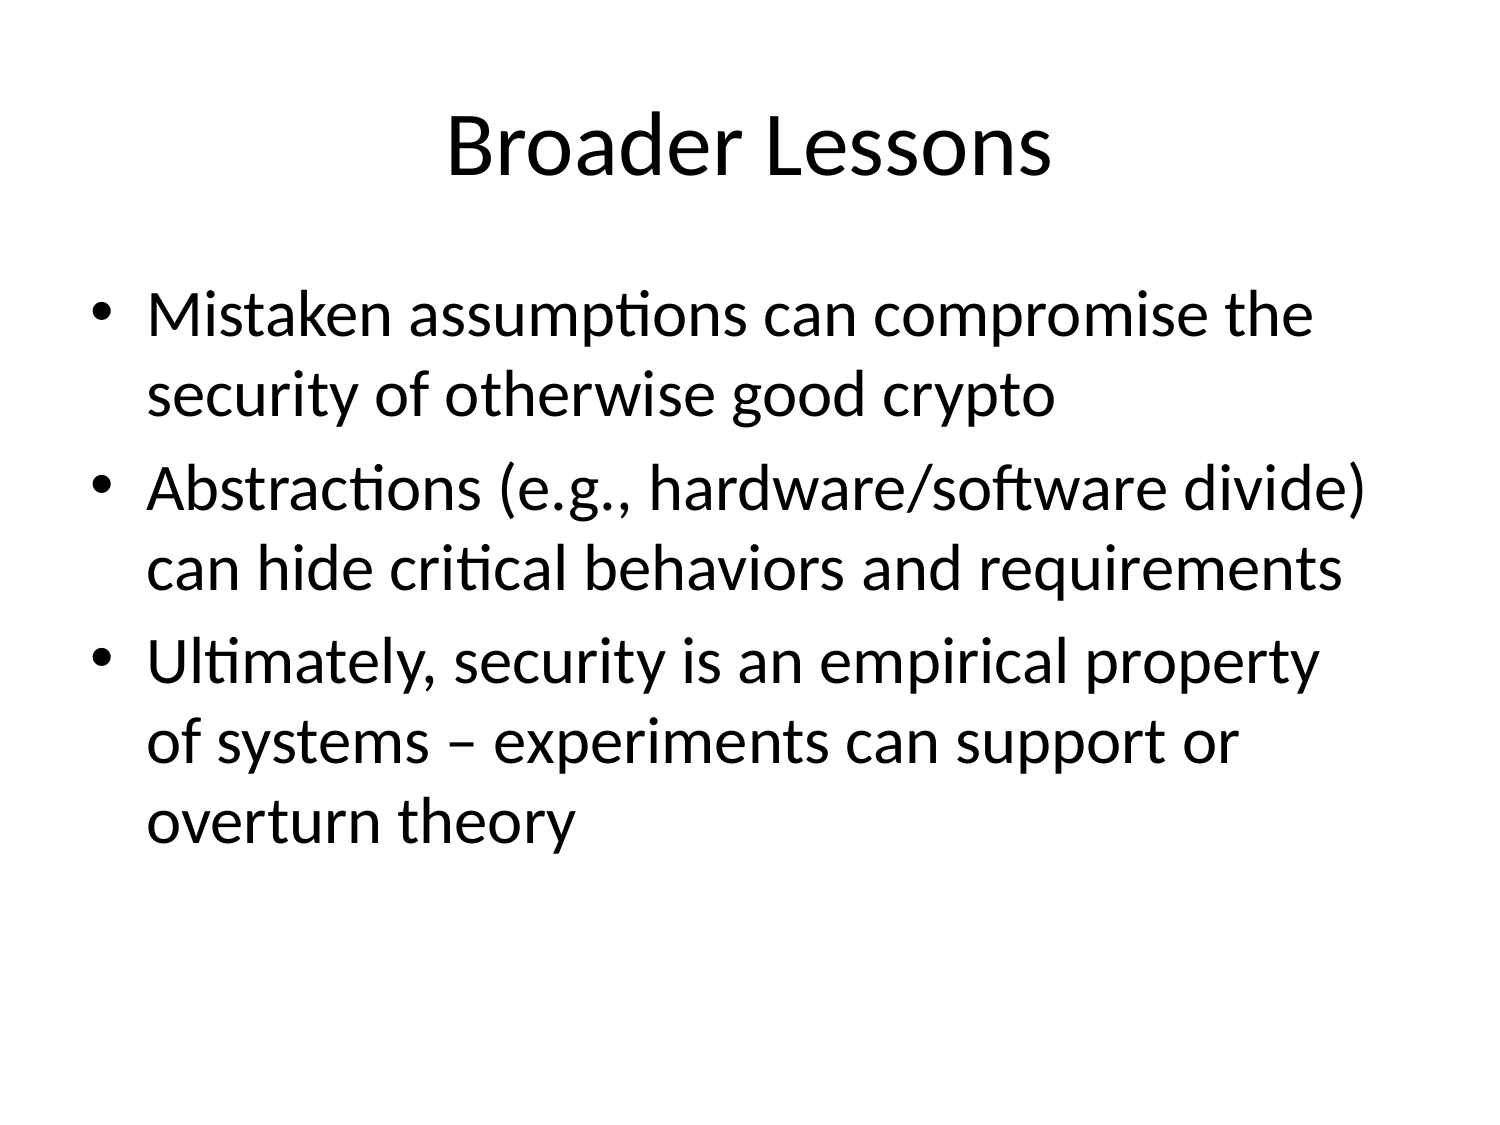

# Broader Lessons
Mistaken assumptions can compromise the security of otherwise good crypto
Abstractions (e.g., hardware/software divide)  can hide critical behaviors and requirements
Ultimately, security is an empirical property
of systems – experiments can support or overturn theory